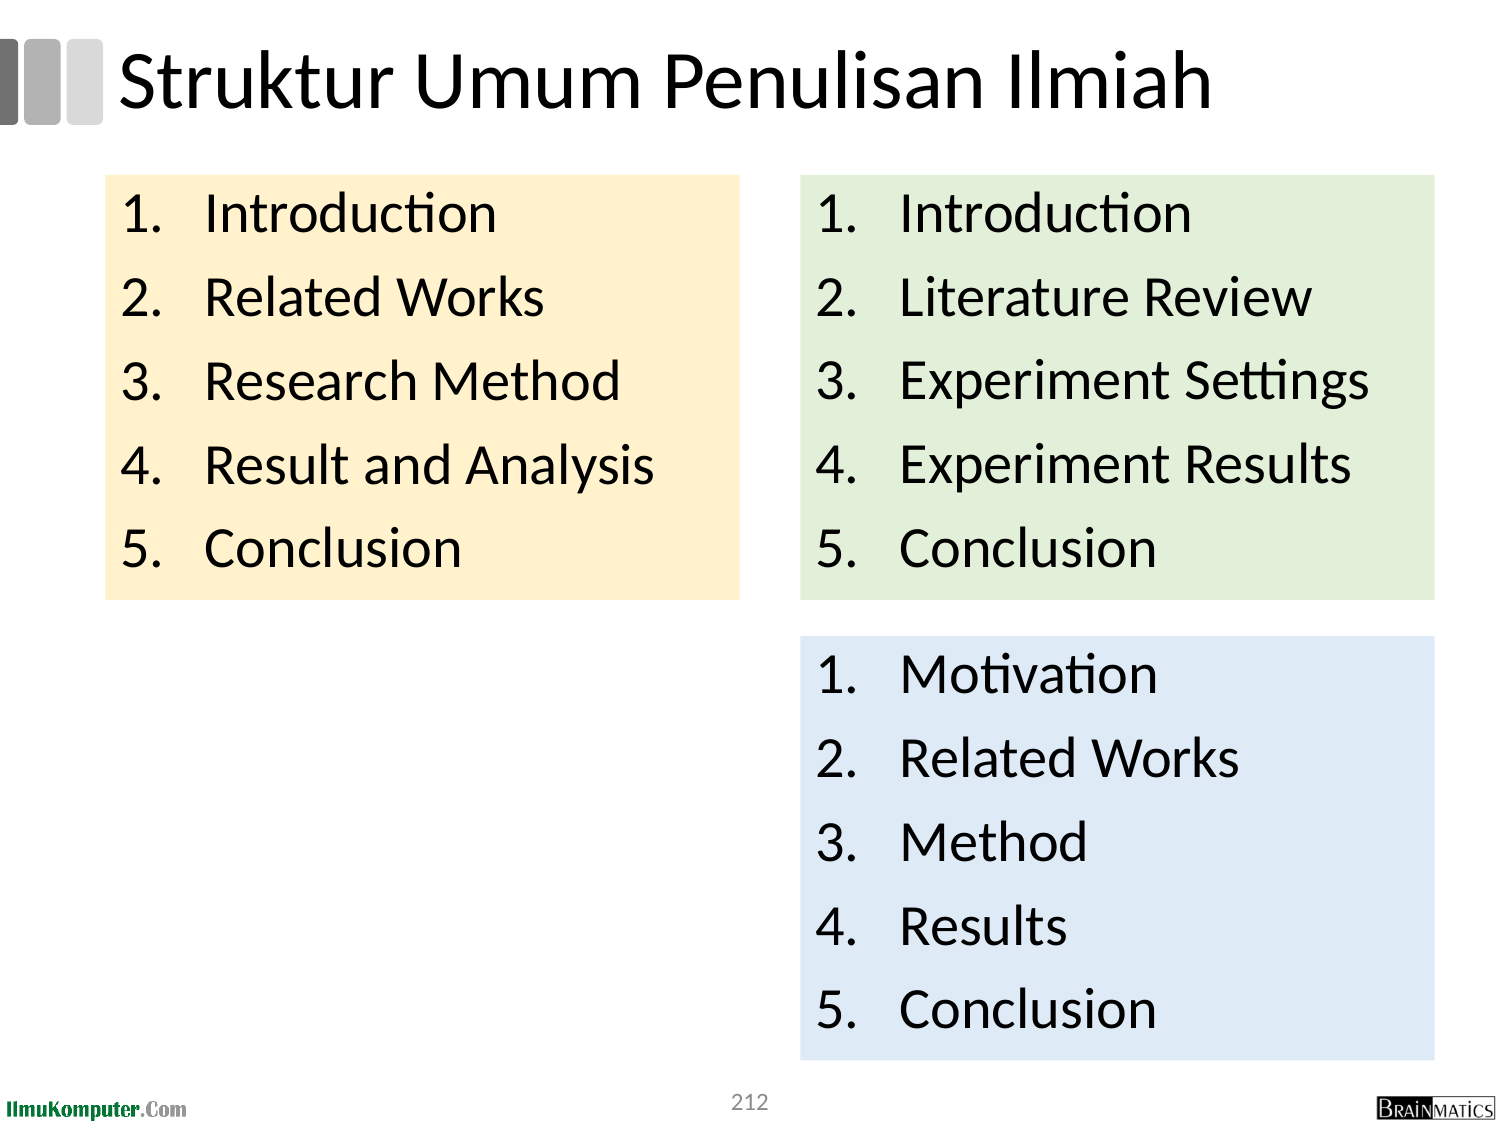

# Struktur Umum Penulisan Ilmiah
Introduction
Related Works
Research Method
Result and Analysis
Conclusion
Introduction
Literature Review
Experiment Settings
Experiment Results
Conclusion
Motivation
Related Works
Method
Results
Conclusion
212